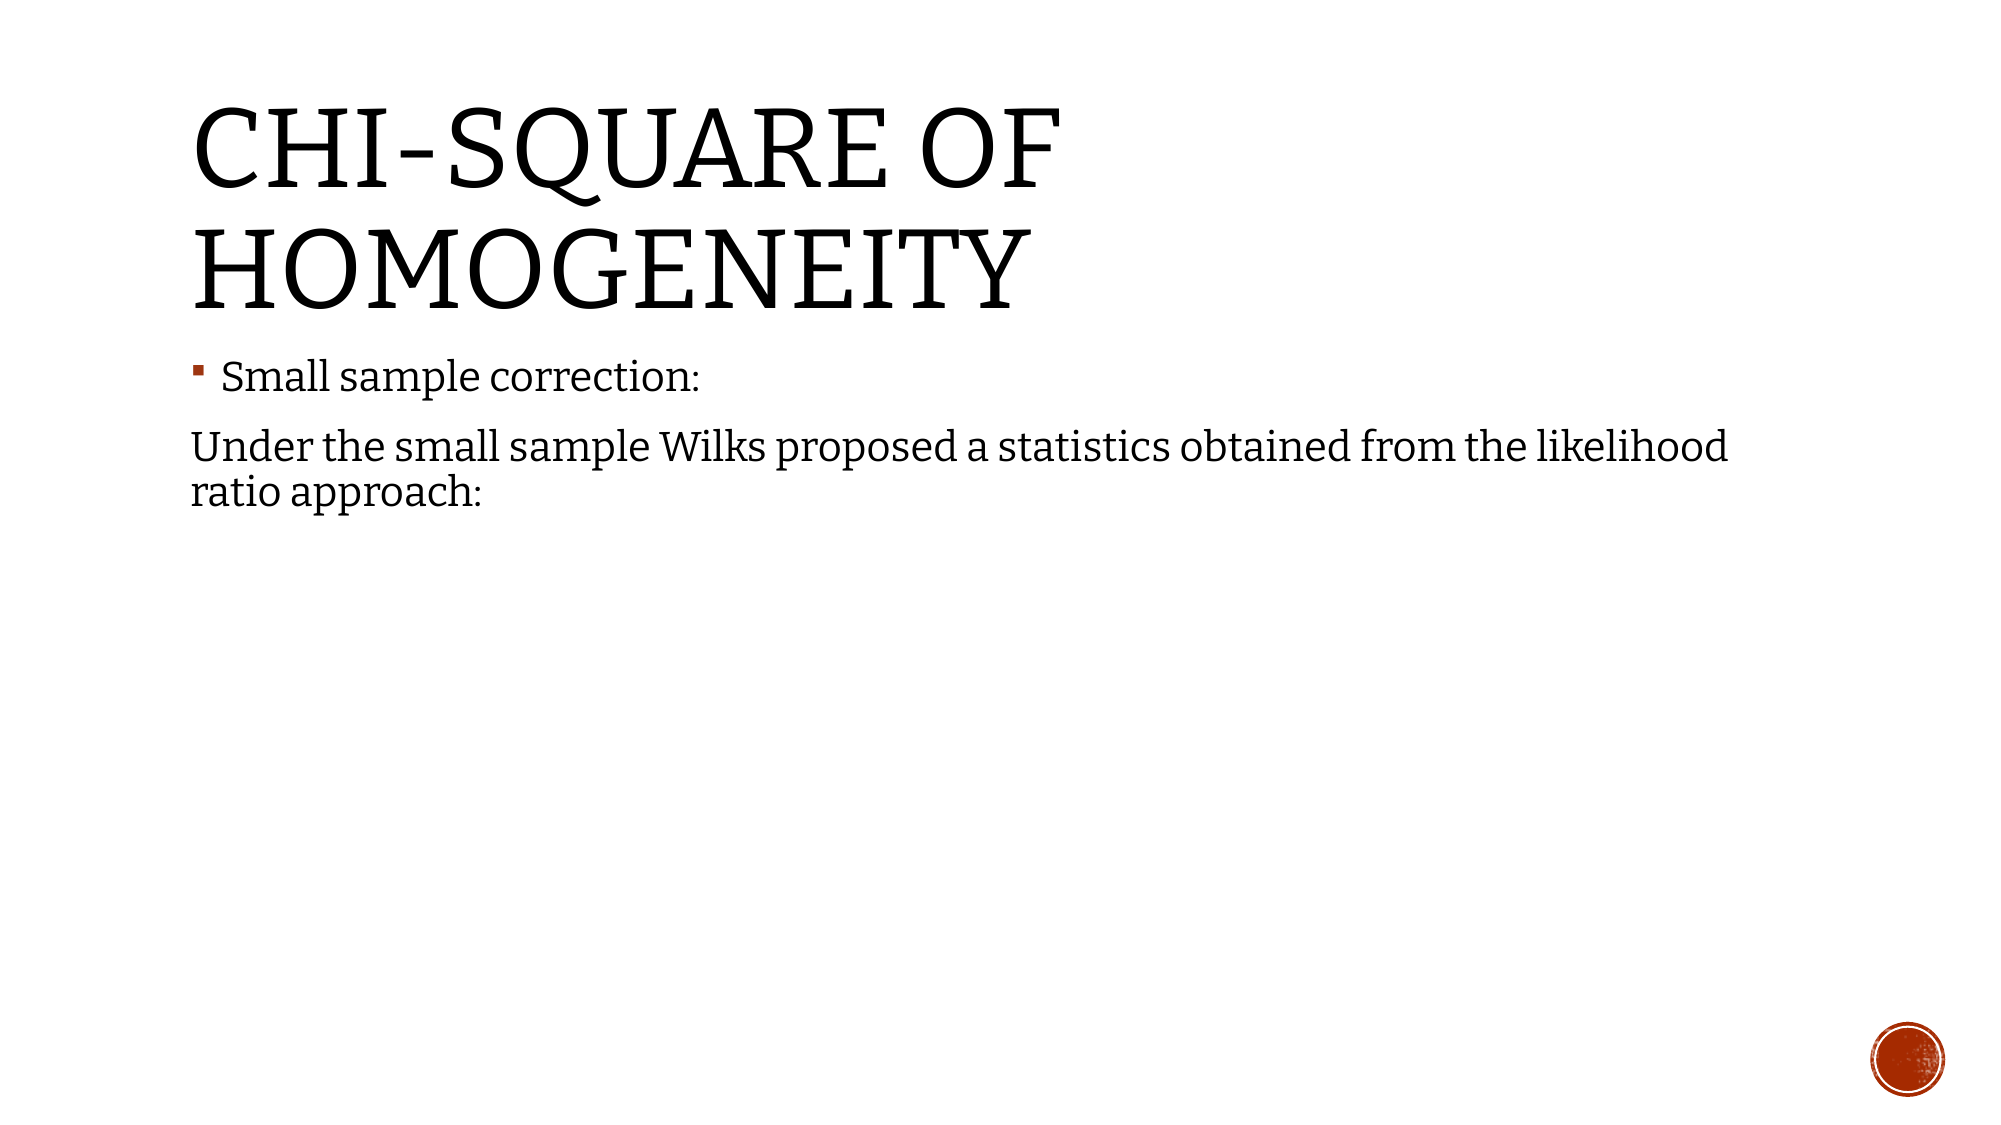

# Chi-square of homogeneity
Small sample correction:
Under the small sample Wilks proposed a statistics obtained from the likelihood ratio approach: